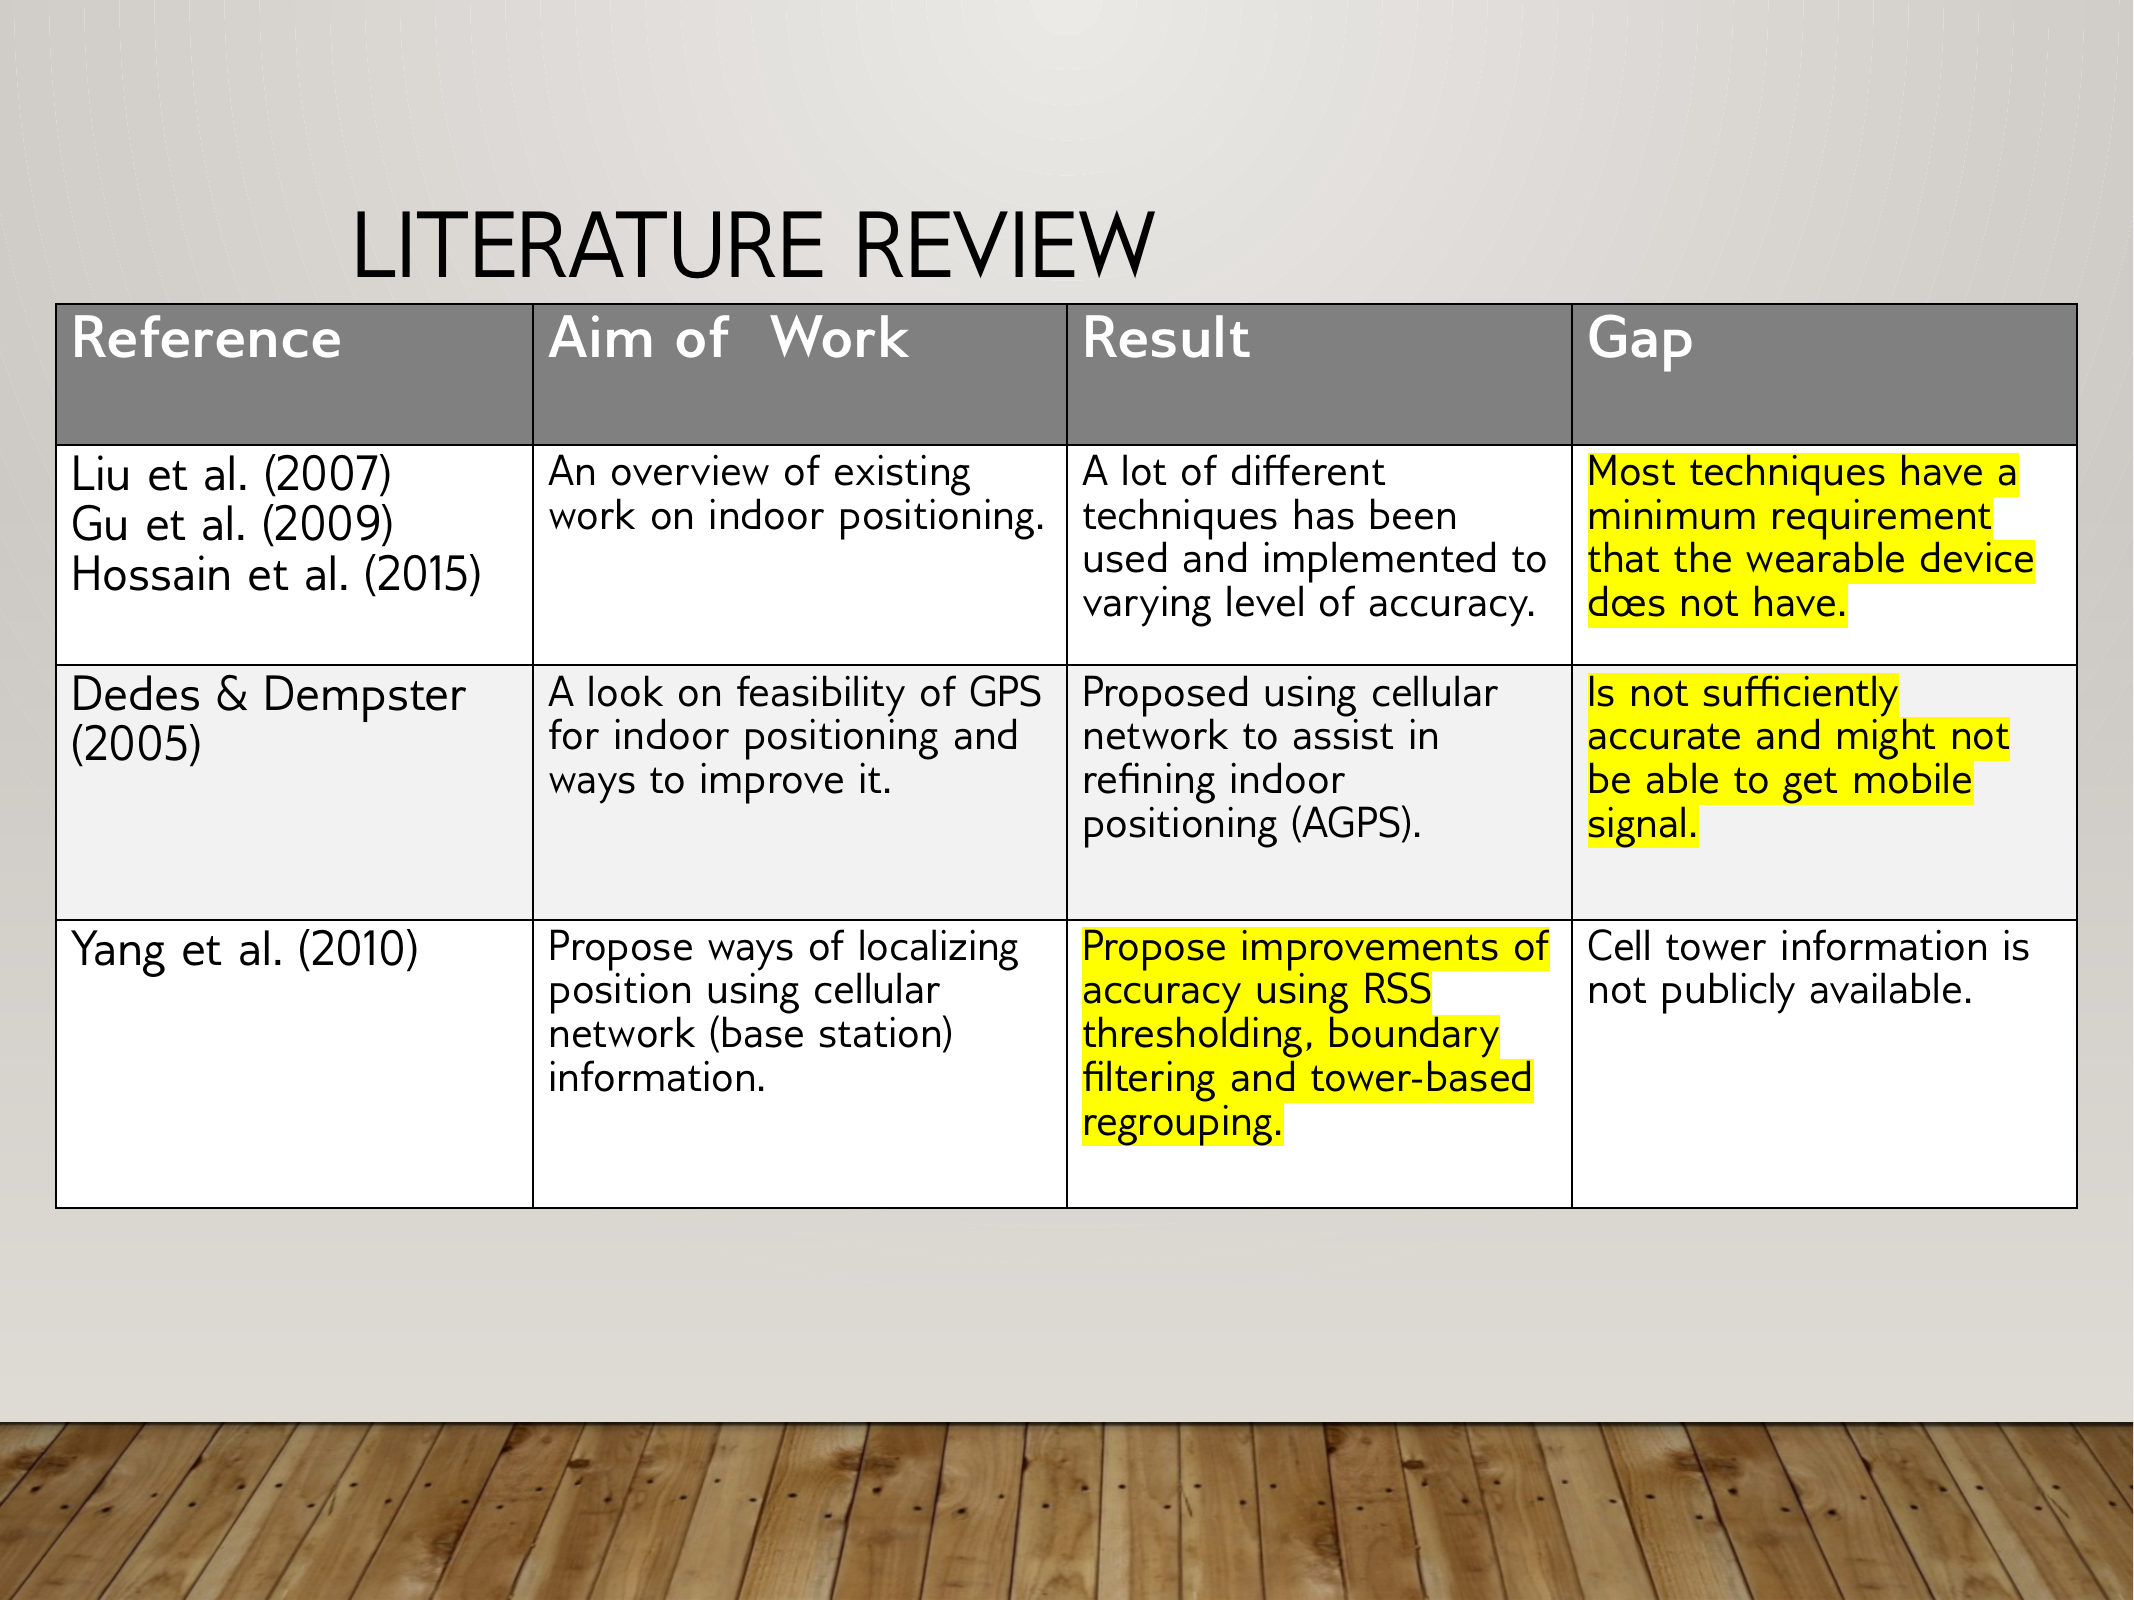

# Literature Review
| Reference | Aim of Work | Result | Gap |
| --- | --- | --- | --- |
| Liu et al. (2007) Gu et al. (2009) Hossain et al. (2015) | An overview of existing work on indoor positioning. | A lot of different techniques has been used and implemented to varying level of accuracy. | Most techniques have a minimum requirement that the wearable device does not have. |
| Dedes & Dempster (2005) | A look on feasibility of GPS for indoor positioning and ways to improve it. | Proposed using cellular network to assist in refining indoor positioning (AGPS). | Is not sufficiently accurate and might not be able to get mobile signal. |
| Yang et al. (2010) | Propose ways of localizing position using cellular network (base station) information. | Propose improvements of accuracy using RSS thresholding, boundary filtering and tower-based regrouping. | Cell tower information is not publicly available. |